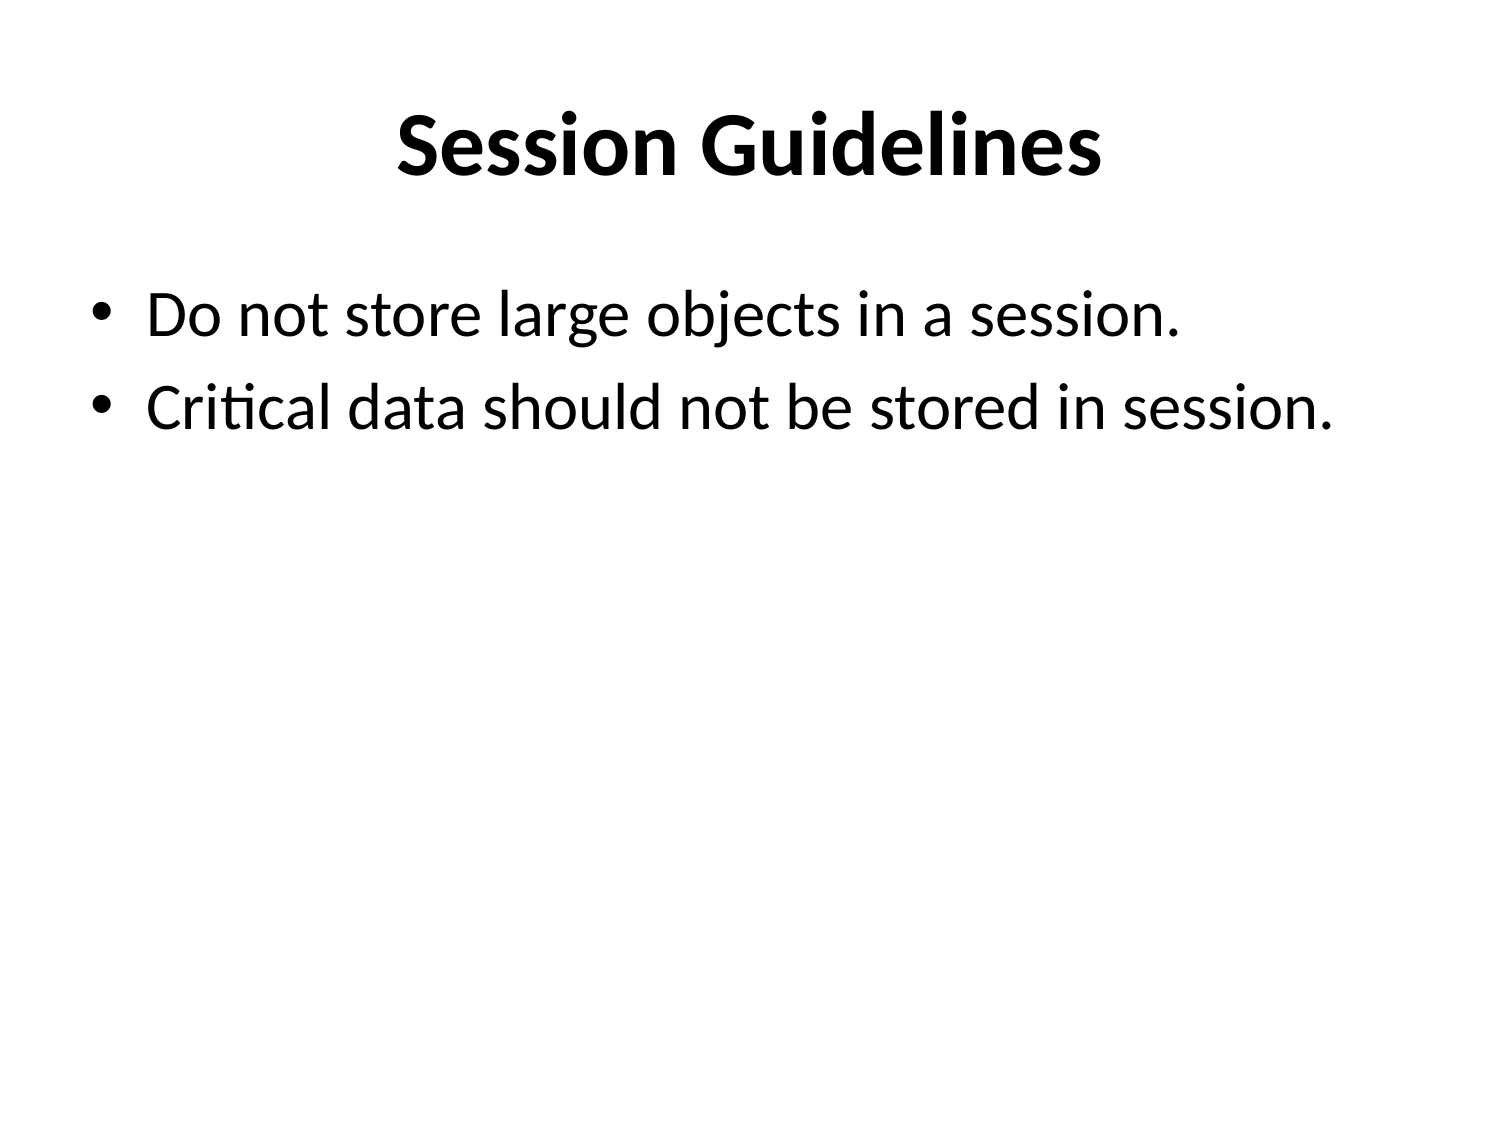

# Session Guidelines
Do not store large objects in a session.
Critical data should not be stored in session.